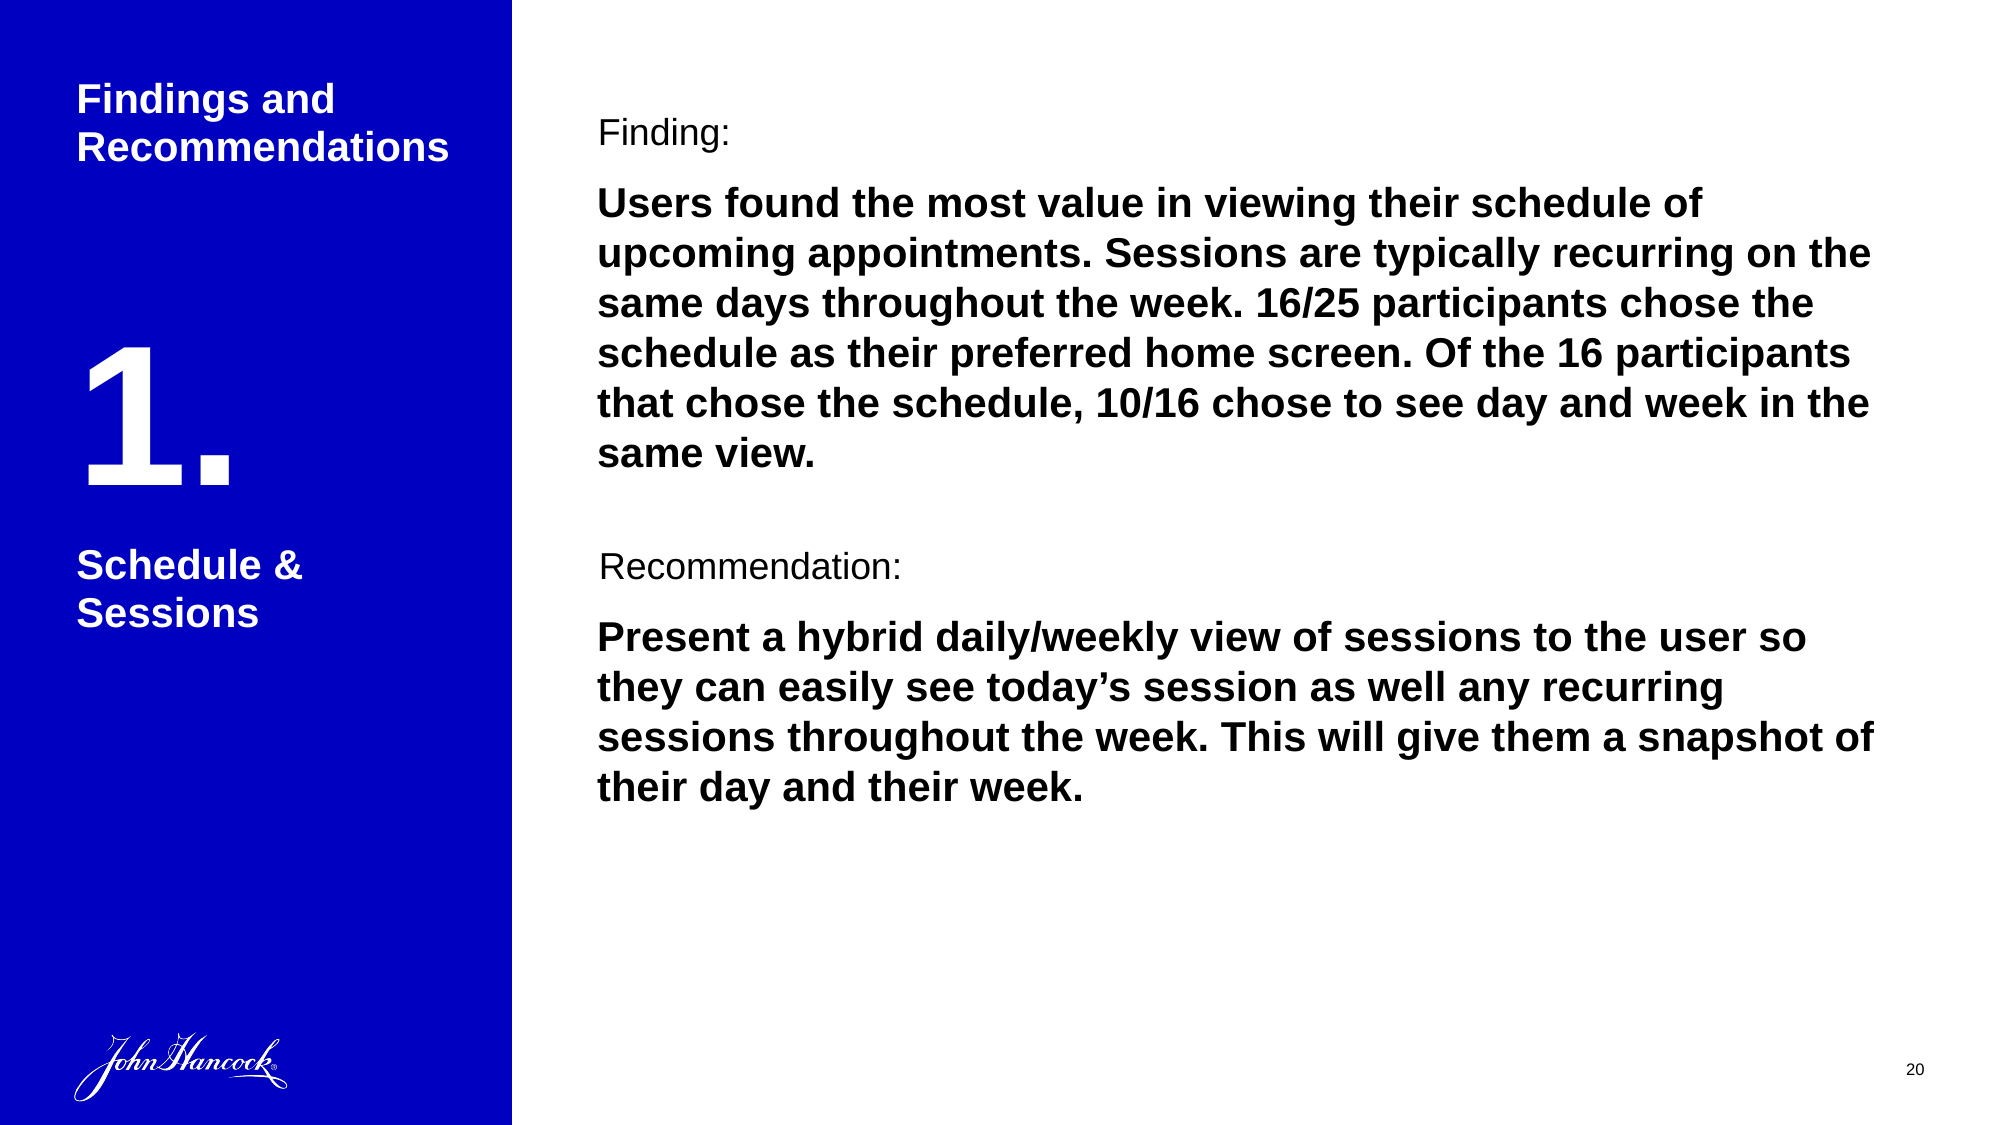

# Findings and Recommendations
Finding:
Users found the most value in viewing their schedule of upcoming appointments. Sessions are typically recurring on the same days throughout the week. 16/25 participants chose the schedule as their preferred home screen. Of the 16 participants that chose the schedule, 10/16 chose to see day and week in the same view.
1.
Schedule & Sessions
Recommendation:
Present a hybrid daily/weekly view of sessions to the user so they can easily see today’s session as well any recurring sessions throughout the week. This will give them a snapshot of their day and their week.
20